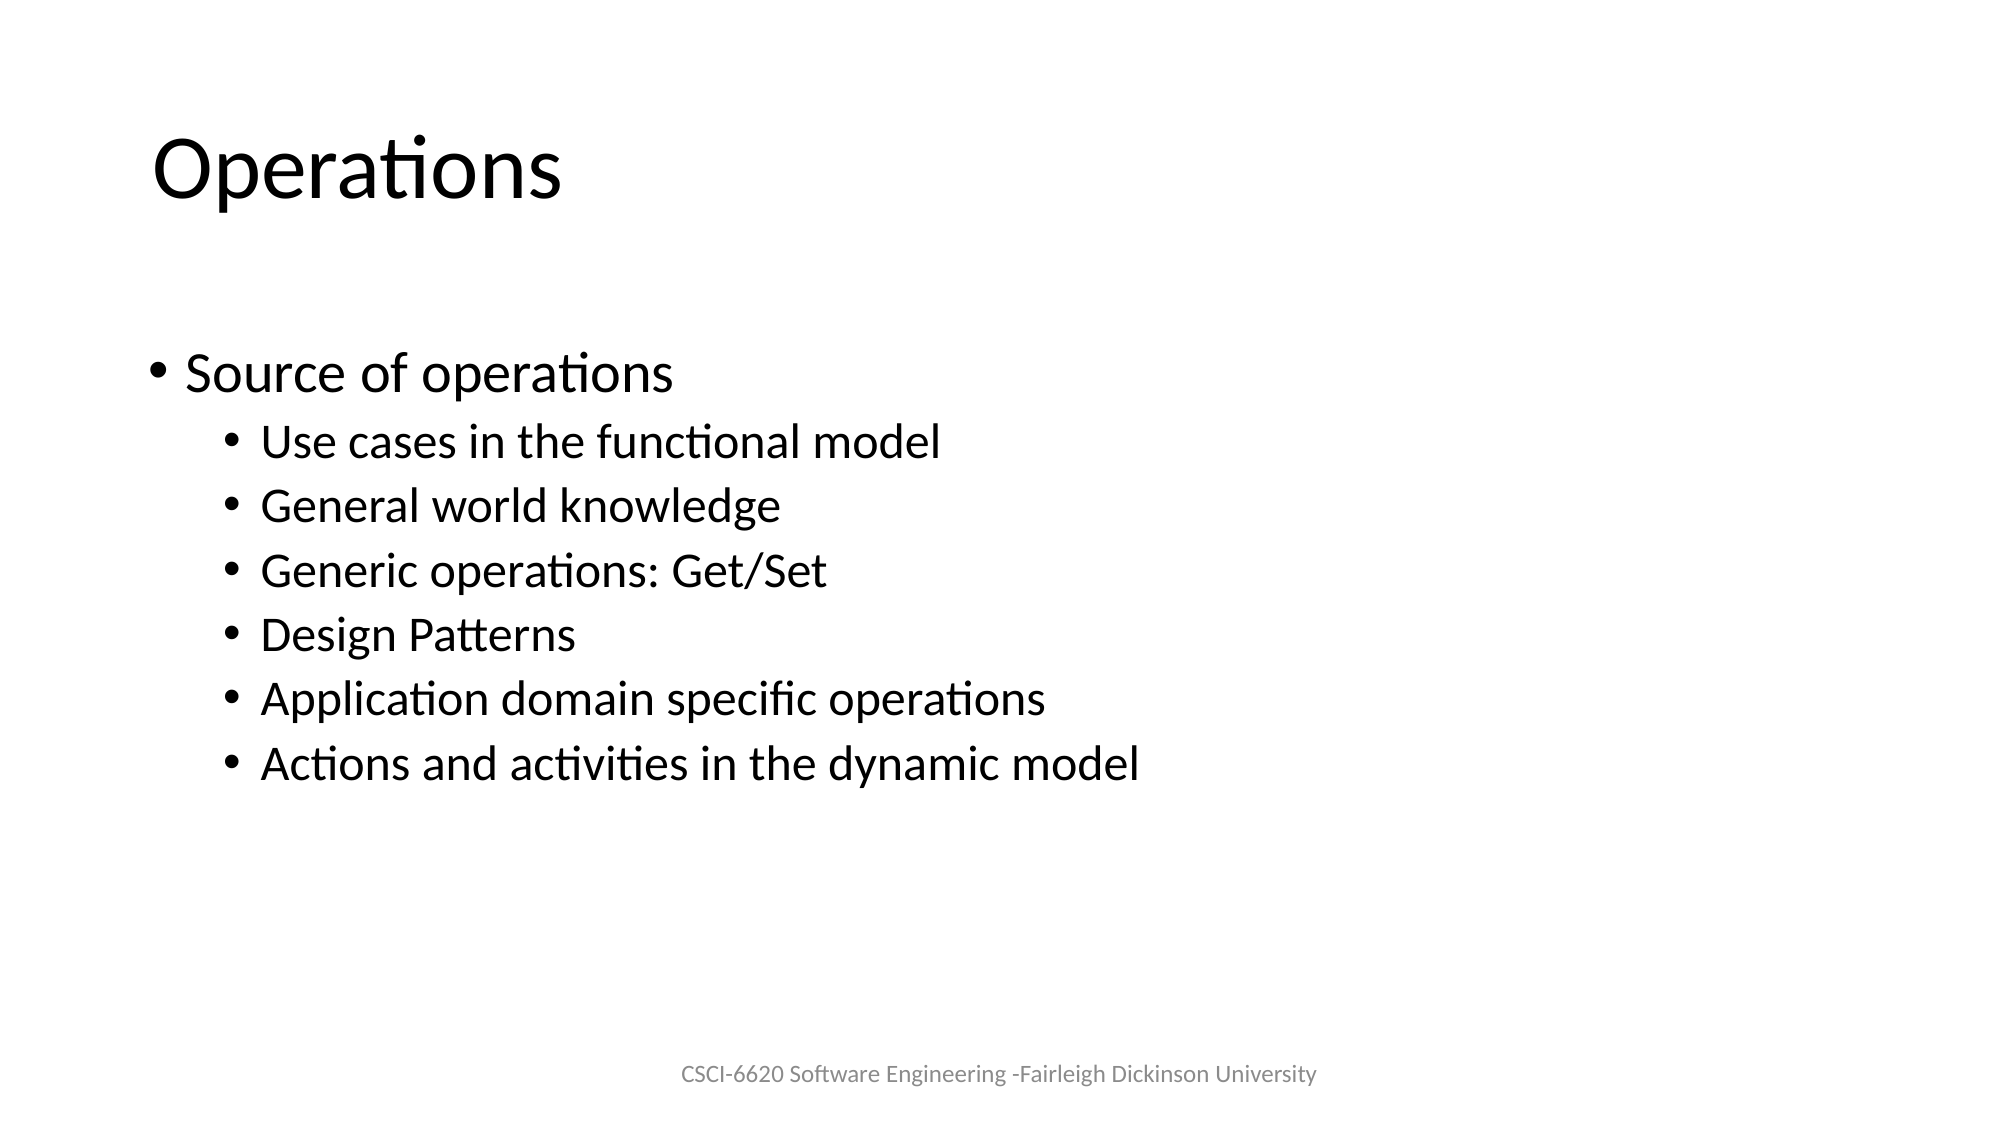

# Operations

Source of operations
Use cases in the functional model
General world knowledge
Generic operations: Get/Set
Design Patterns
Application domain specific operations
Actions and activities in the dynamic model

CSCI-6620 Software Engineering -Fairleigh Dickinson University